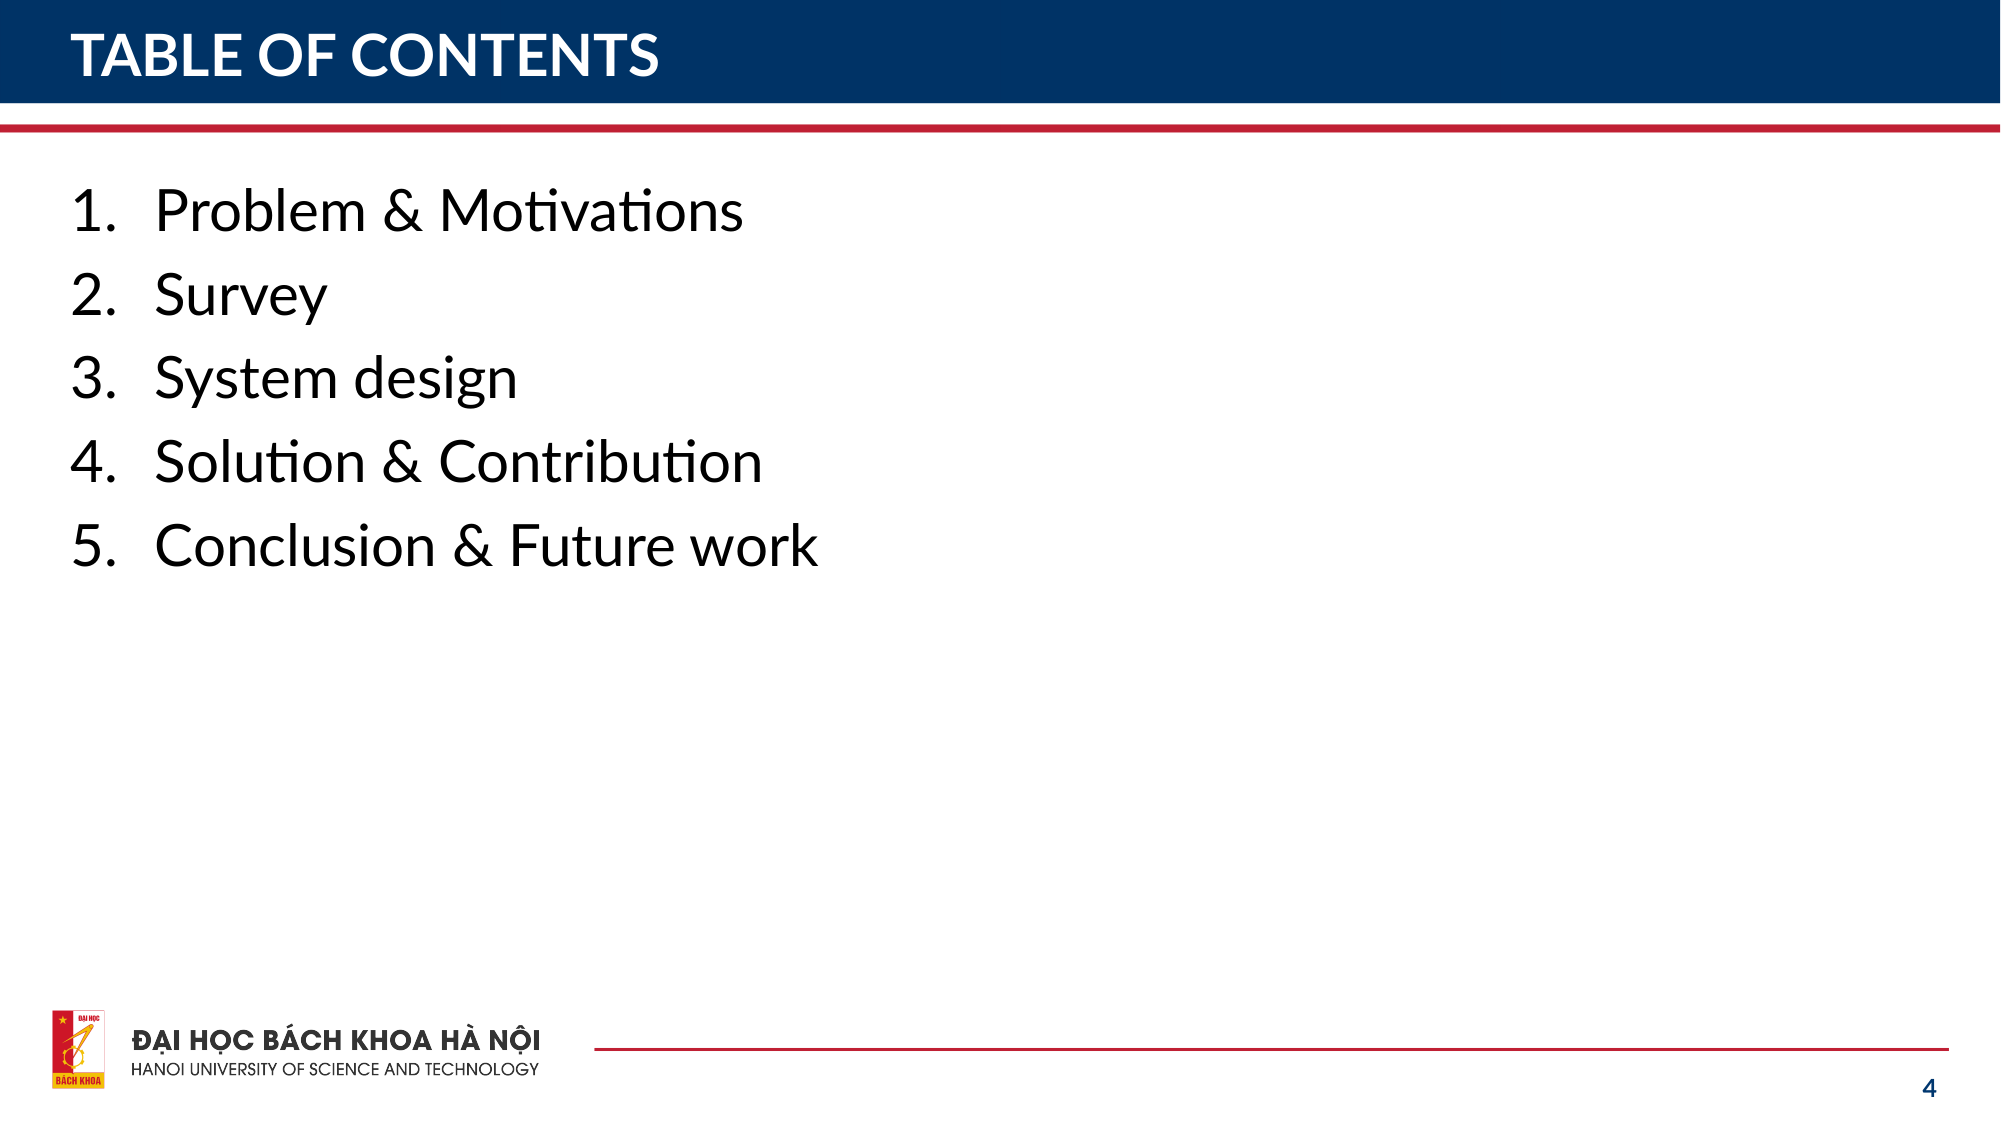

# TABLE OF CONTENTS
Problem & Motivations
Survey
System design
Solution & Contribution
Conclusion & Future work
4